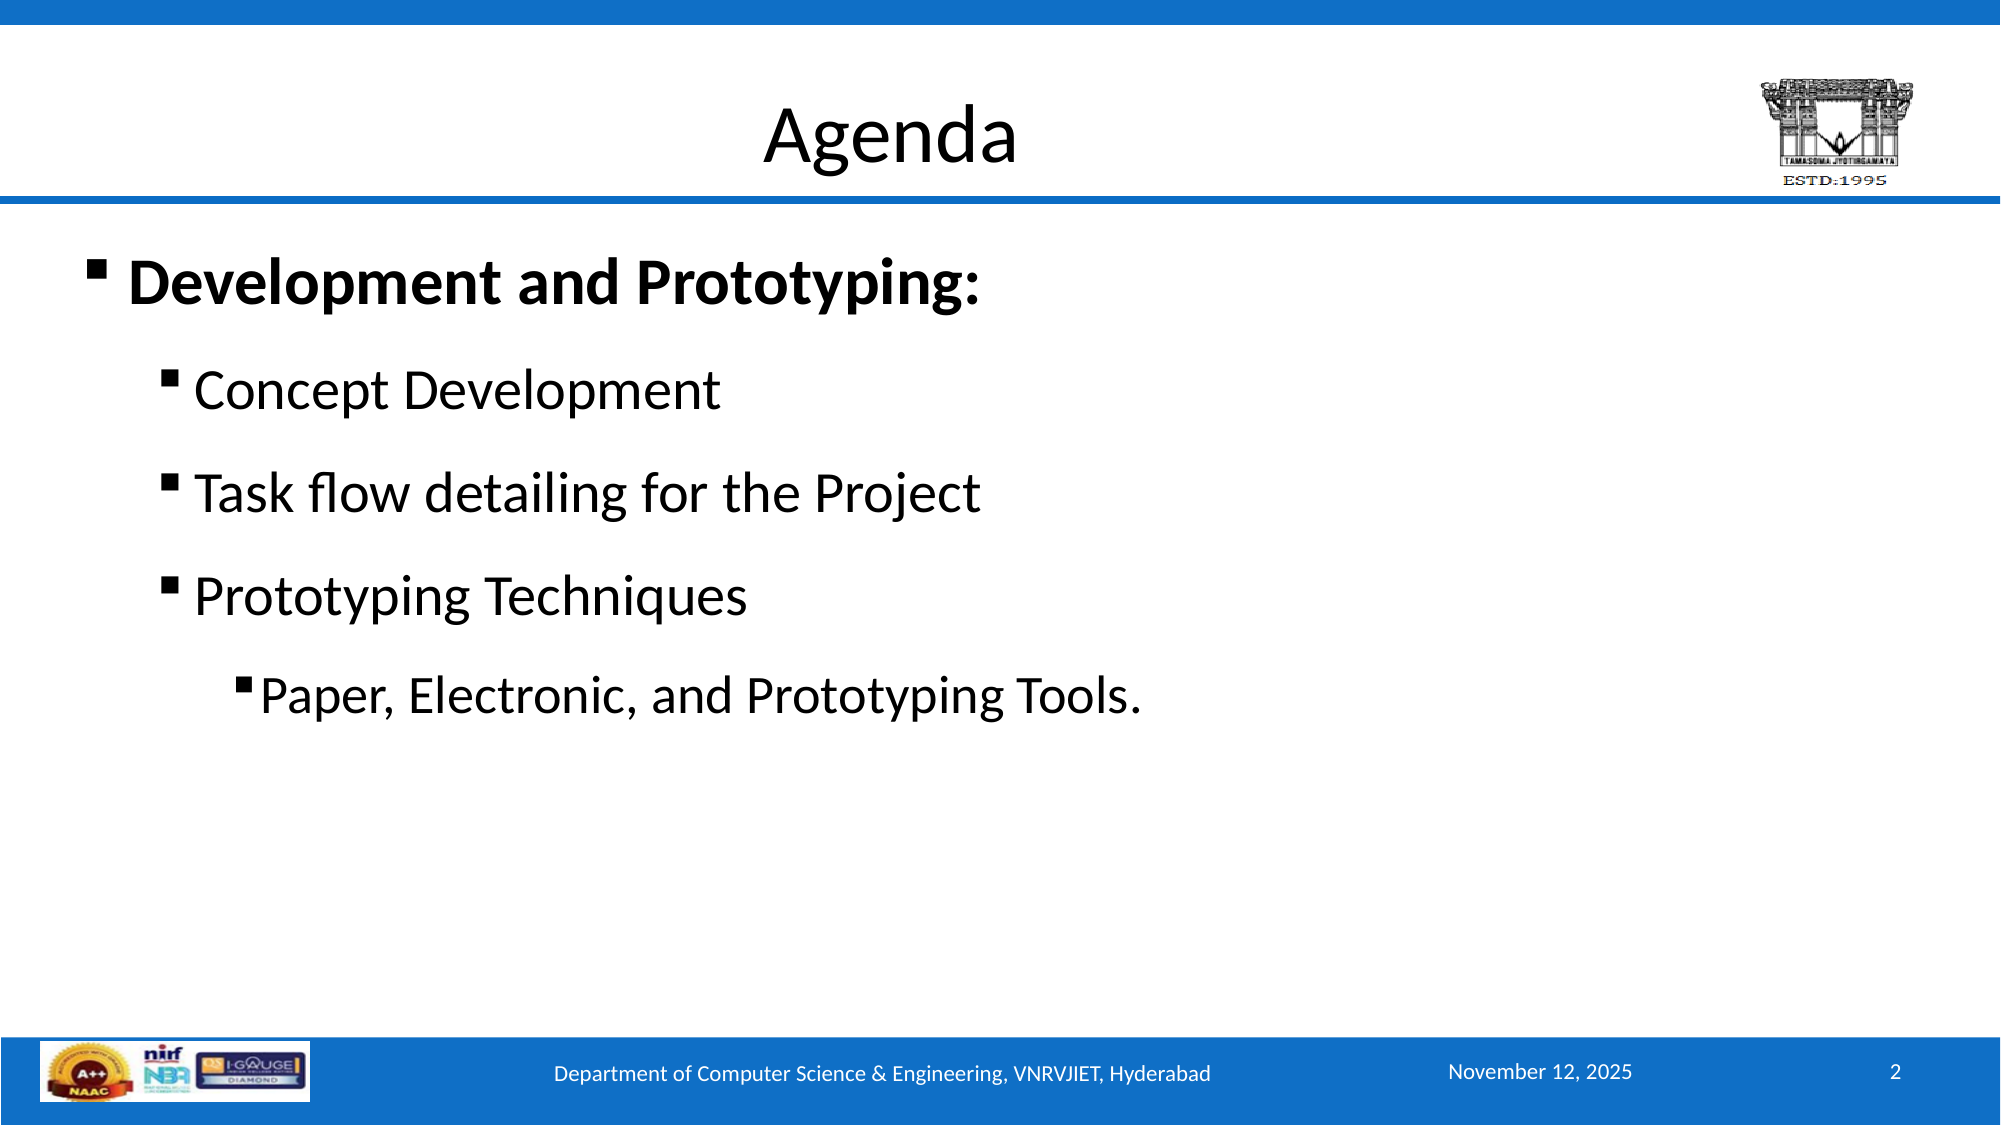

# Agenda
Development and Prototyping:
Concept Development
Task flow detailing for the Project
Prototyping Techniques
Paper, Electronic, and Prototyping Tools.

November 12, 2025
2
Department of Computer Science & Engineering, VNRVJIET, Hyderabad